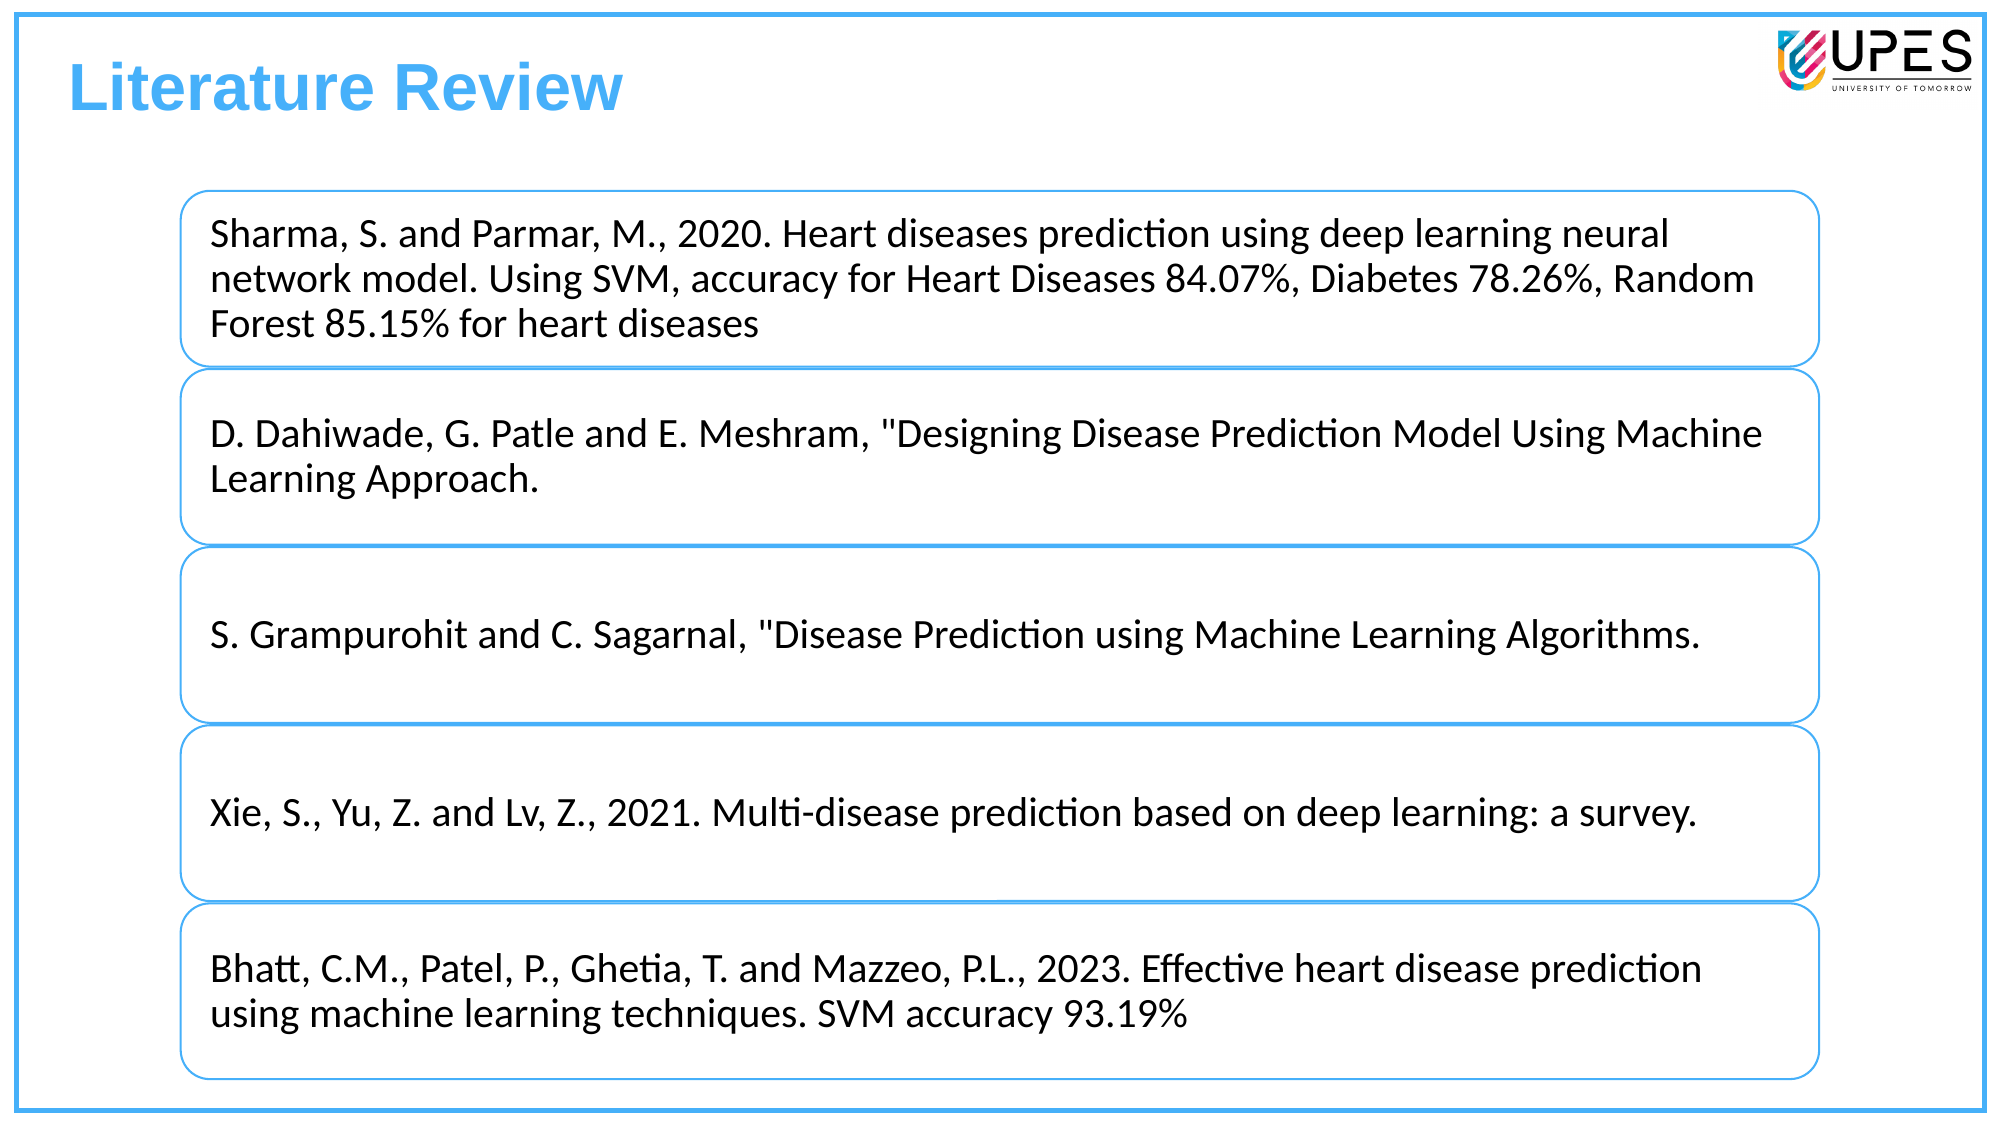

Literature Review
Sharma, S. and Parmar, M., 2020. Heart diseases prediction using deep learning neural network model. Using SVM, accuracy for Heart Diseases 84.07%, Diabetes 78.26%, Random Forest 85.15% for heart diseases
D. Dahiwade, G. Patle and E. Meshram, "Designing Disease Prediction Model Using Machine Learning Approach.
S. Grampurohit and C. Sagarnal, "Disease Prediction using Machine Learning Algorithms.
Xie, S., Yu, Z. and Lv, Z., 2021. Multi-disease prediction based on deep learning: a survey.
Bhatt, C.M., Patel, P., Ghetia, T. and Mazzeo, P.L., 2023. Effective heart disease prediction using machine learning techniques. SVM accuracy 93.19%